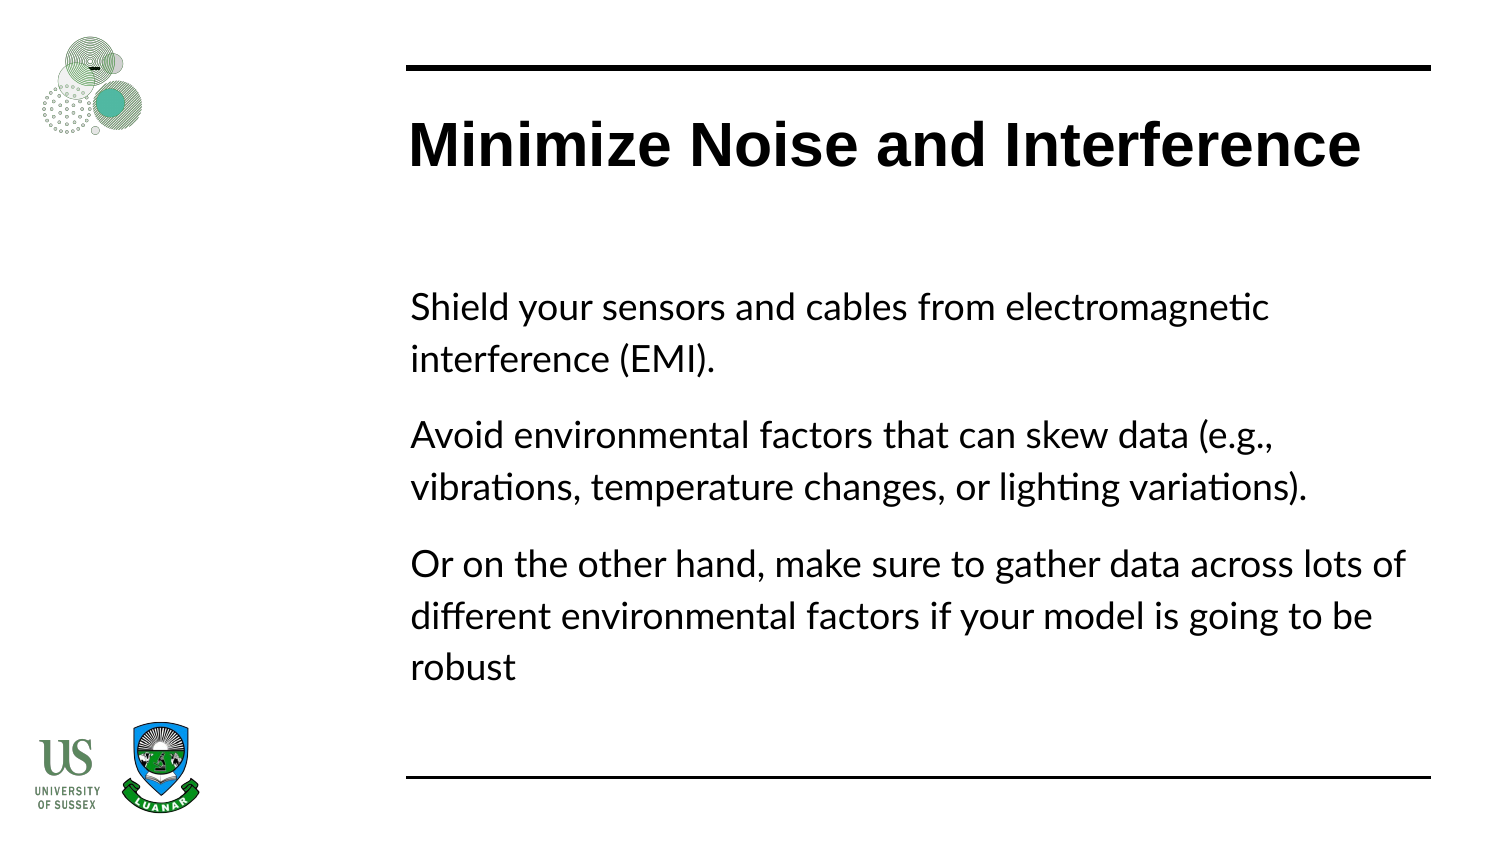

# Minimize Noise and Interference
Shield your sensors and cables from electromagnetic interference (EMI).
Avoid environmental factors that can skew data (e.g., vibrations, temperature changes, or lighting variations).
Or on the other hand, make sure to gather data across lots of different environmental factors if your model is going to be robust